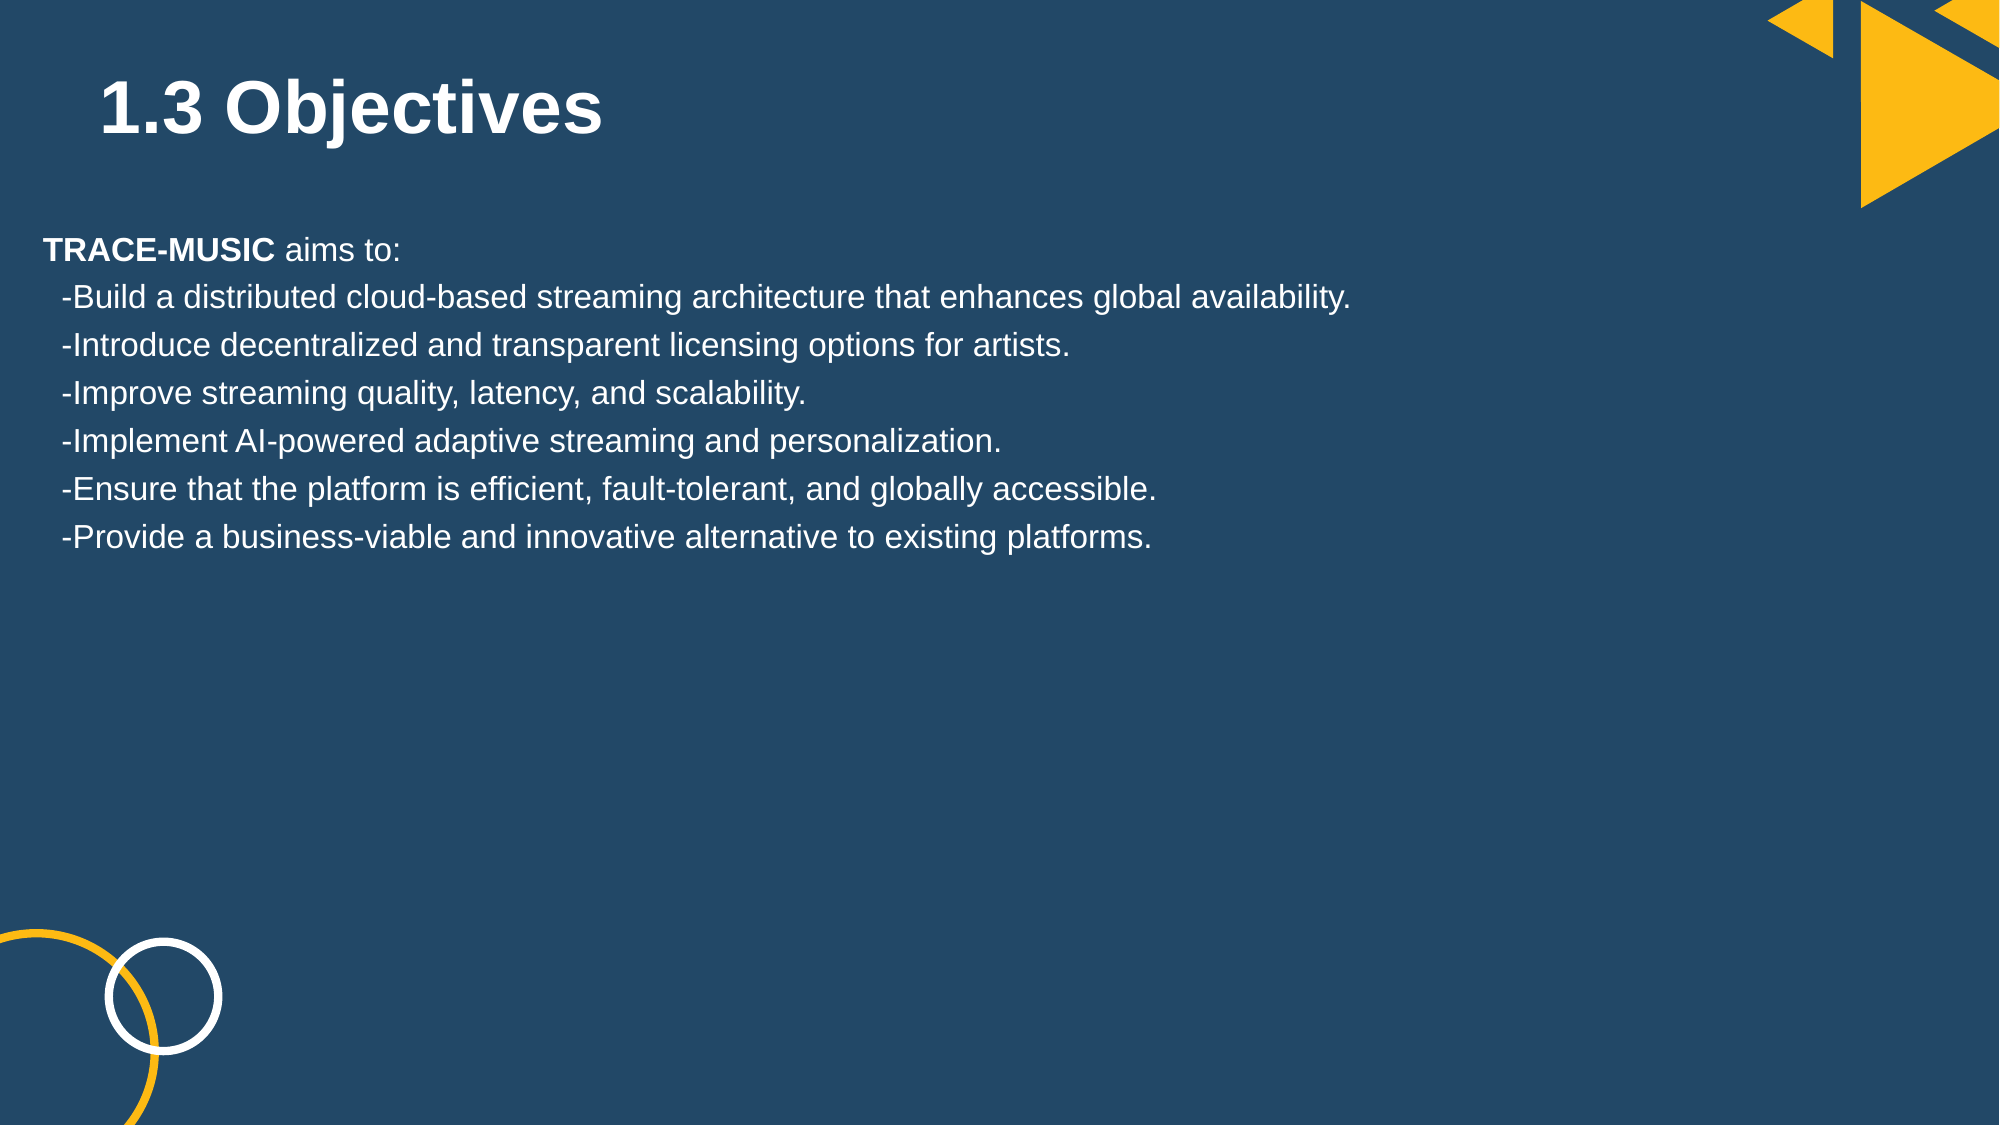

# 1.3 Objectives
TRACE-MUSIC aims to:
  -Build a distributed cloud-based streaming architecture that enhances global availability.
  -Introduce decentralized and transparent licensing options for artists.
  -Improve streaming quality, latency, and scalability.
  -Implement AI-powered adaptive streaming and personalization.
  -Ensure that the platform is efficient, fault-tolerant, and globally accessible.
  -Provide a business-viable and innovative alternative to existing platforms.